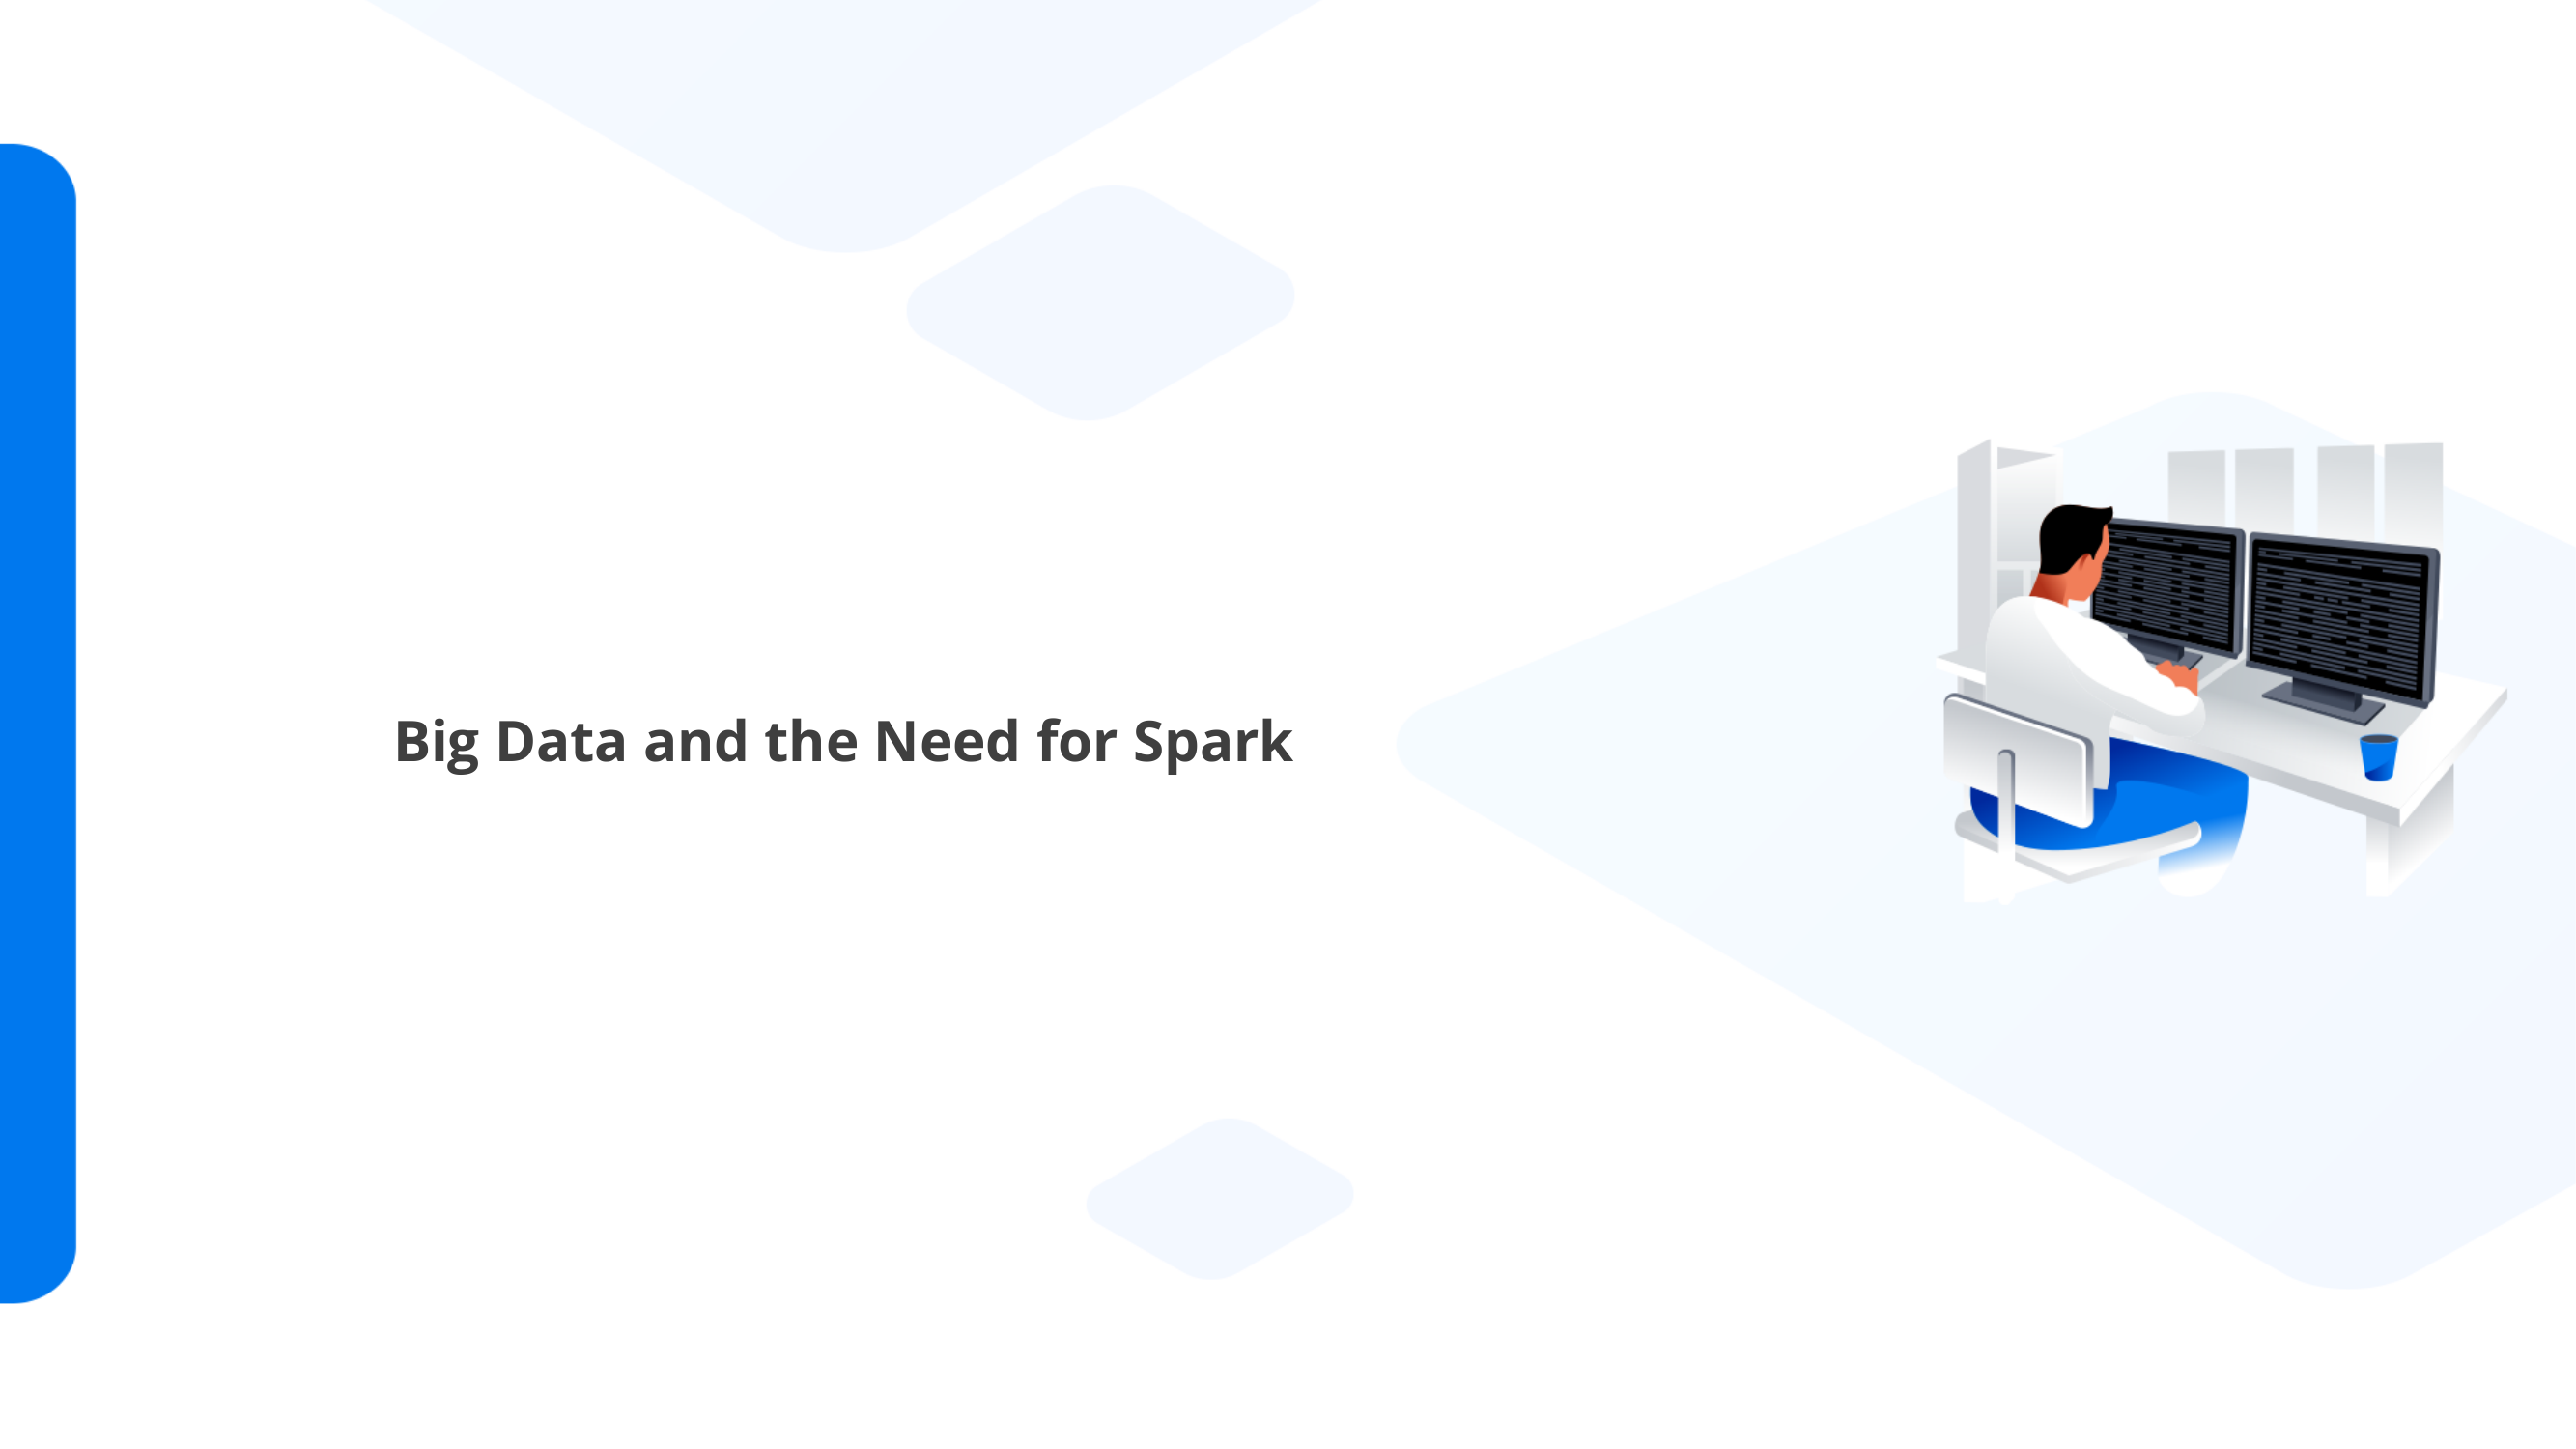

Big Data and the Need for Spark